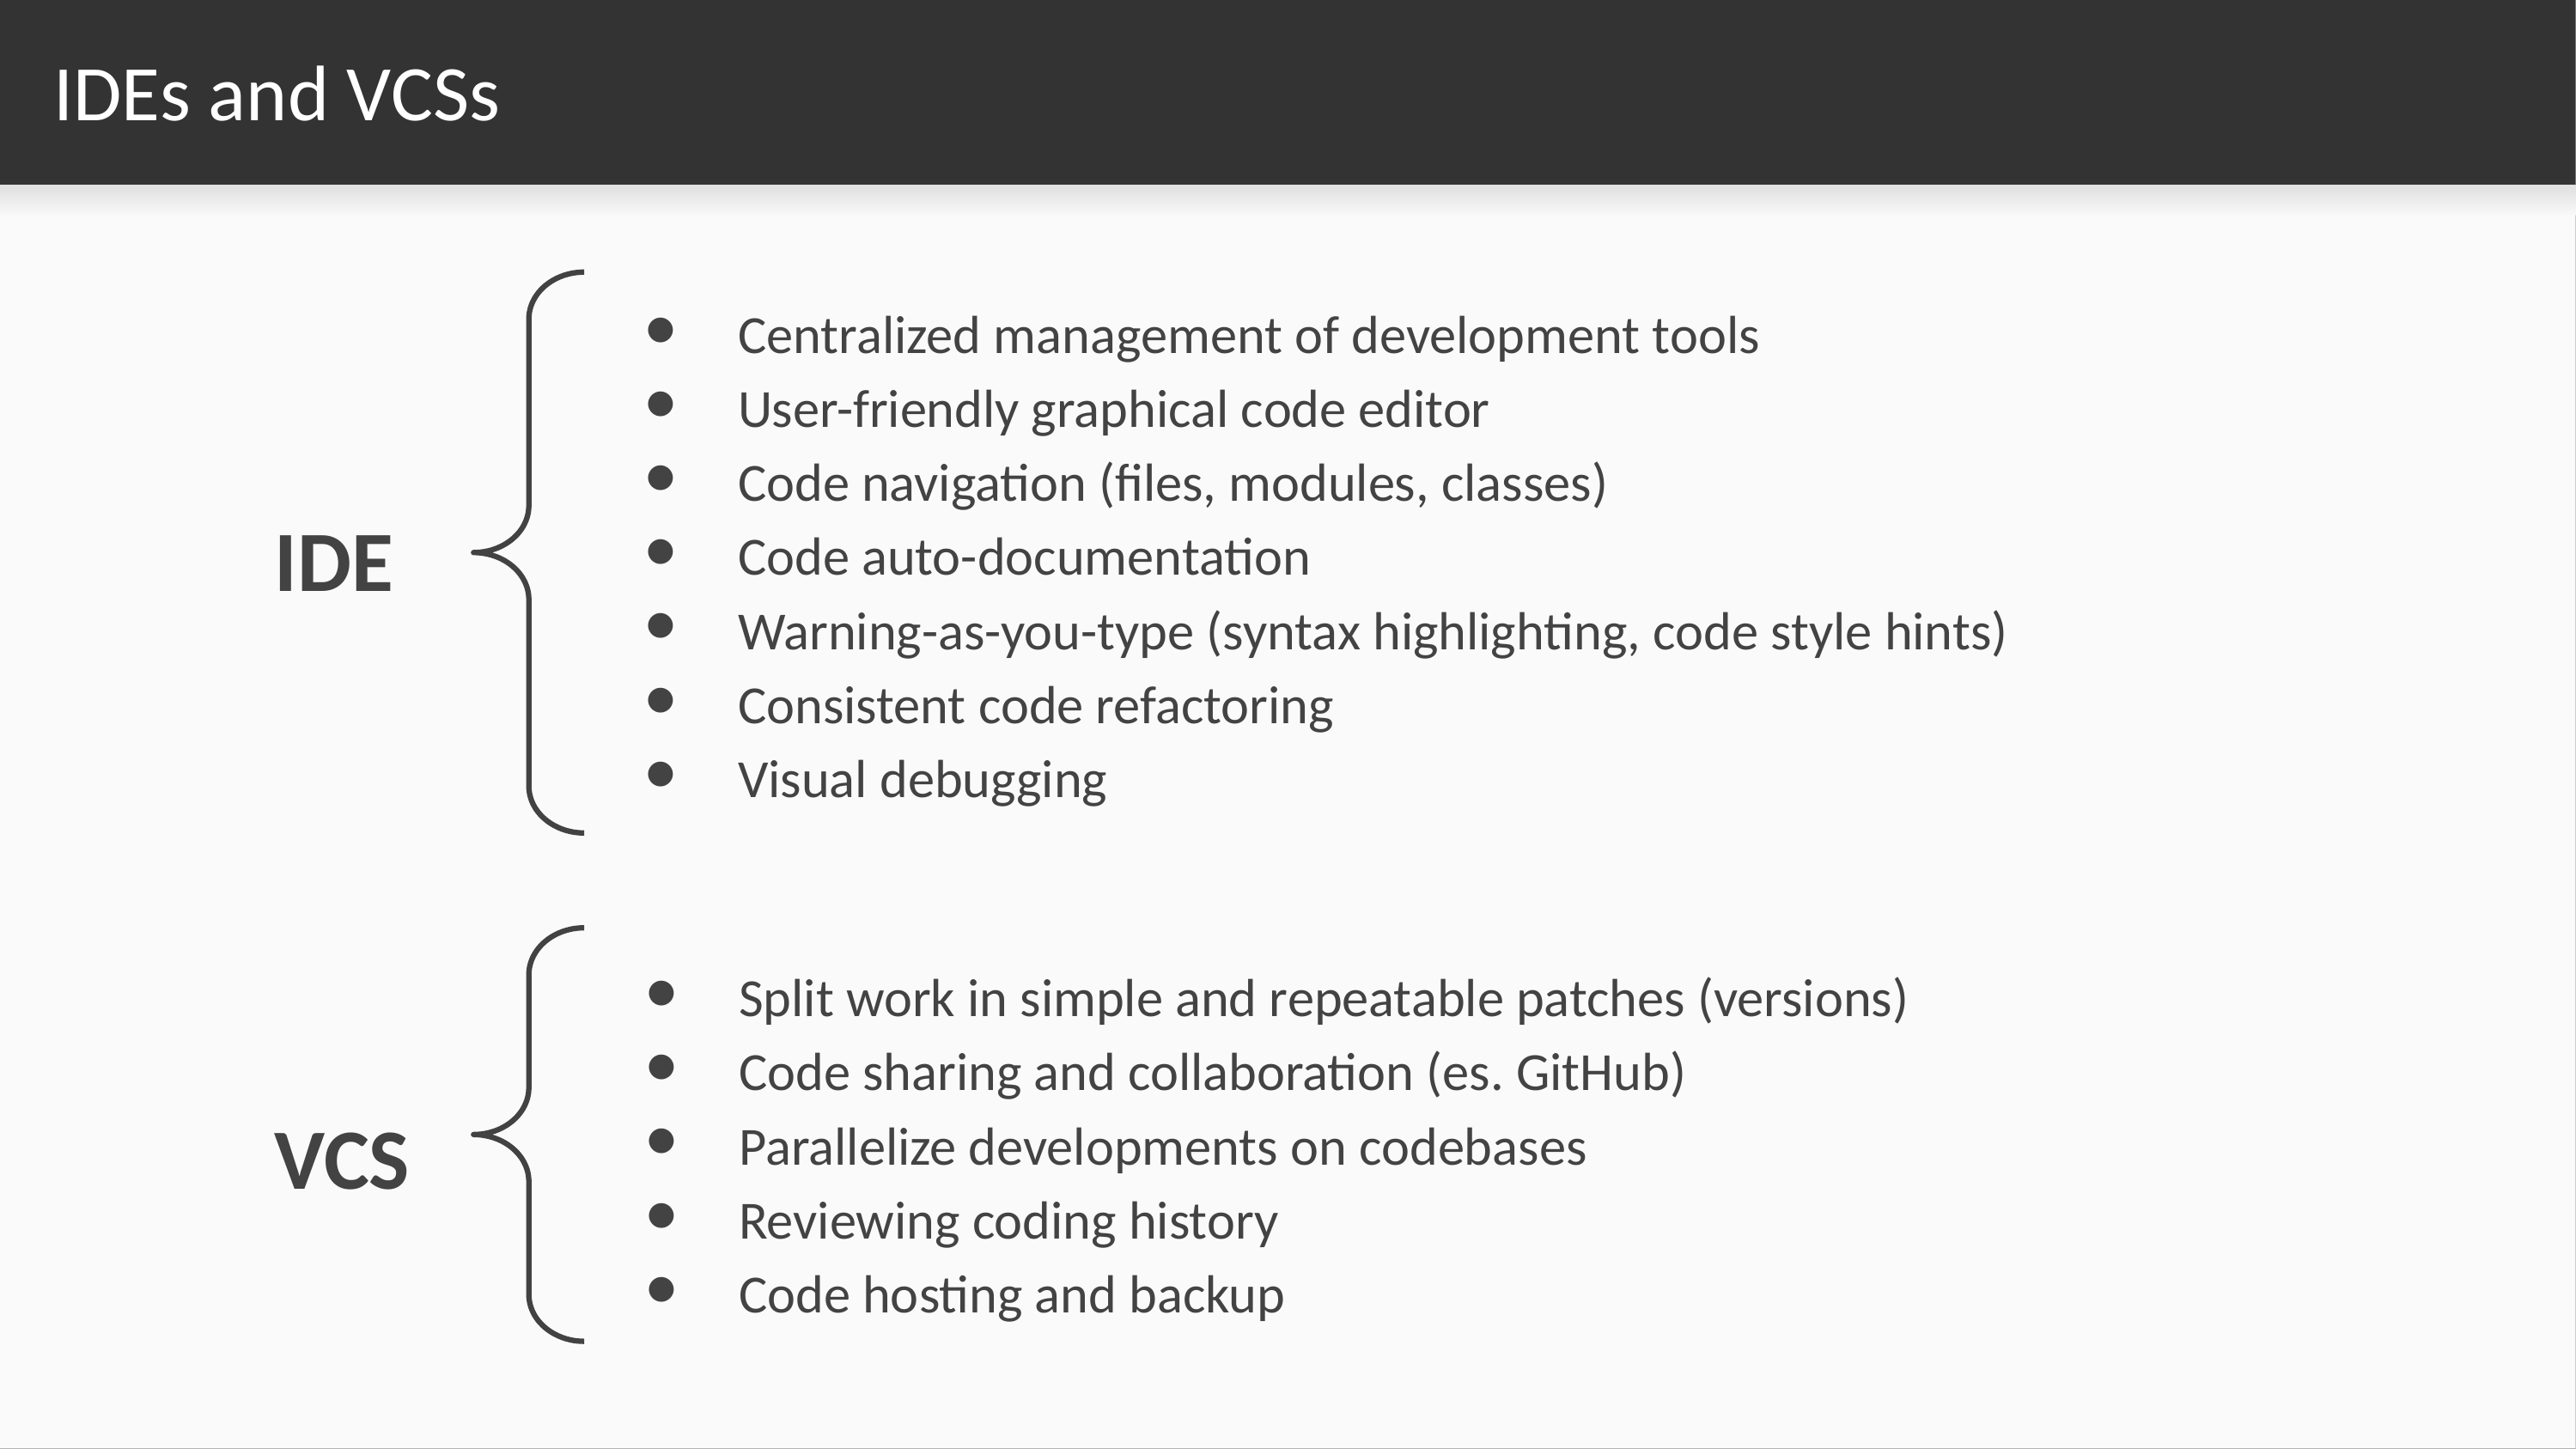

# IDEs and VCSs
Centralized management of development tools
User-friendly graphical code editor
Code navigation (files, modules, classes)
Code auto-documentation
Warning-as-you-type (syntax highlighting, code style hints)
Consistent code refactoring
Visual debugging

IDE

Split work in simple and repeatable patches (versions)
Code sharing and collaboration (es. GitHub)
Parallelize developments on codebases
Reviewing coding history
Code hosting and backup
VCS